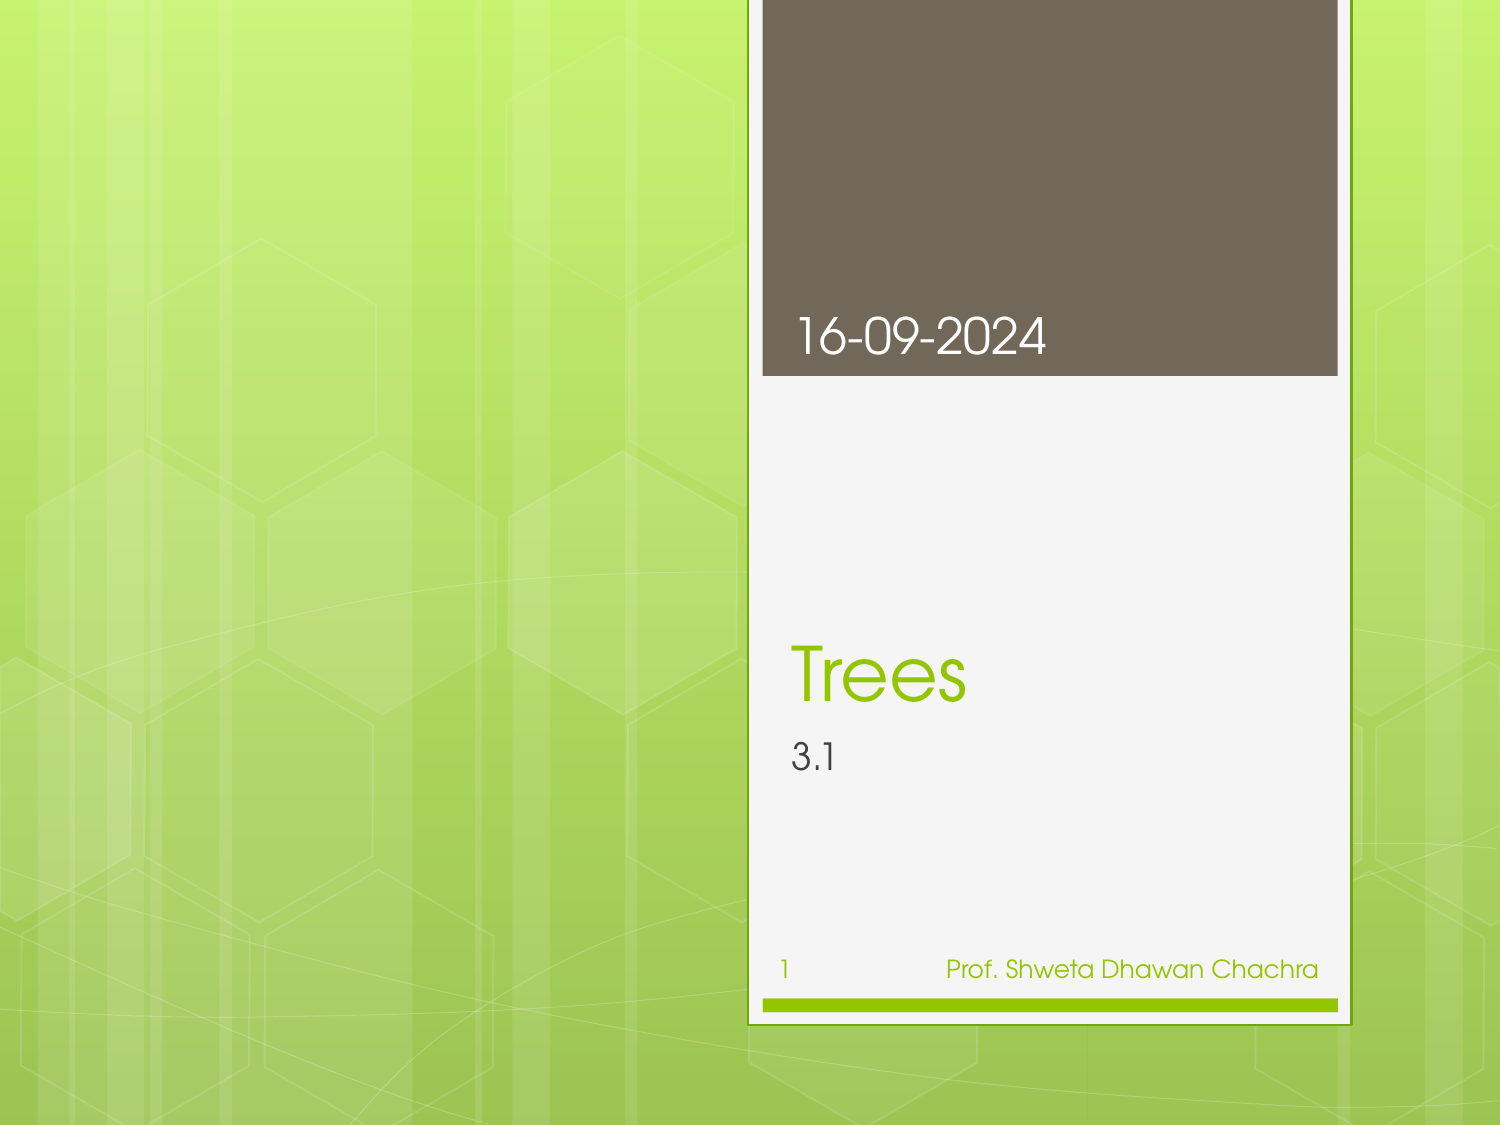

16-09-2024
# Trees
3.1
1
Prof. Shweta Dhawan Chachra